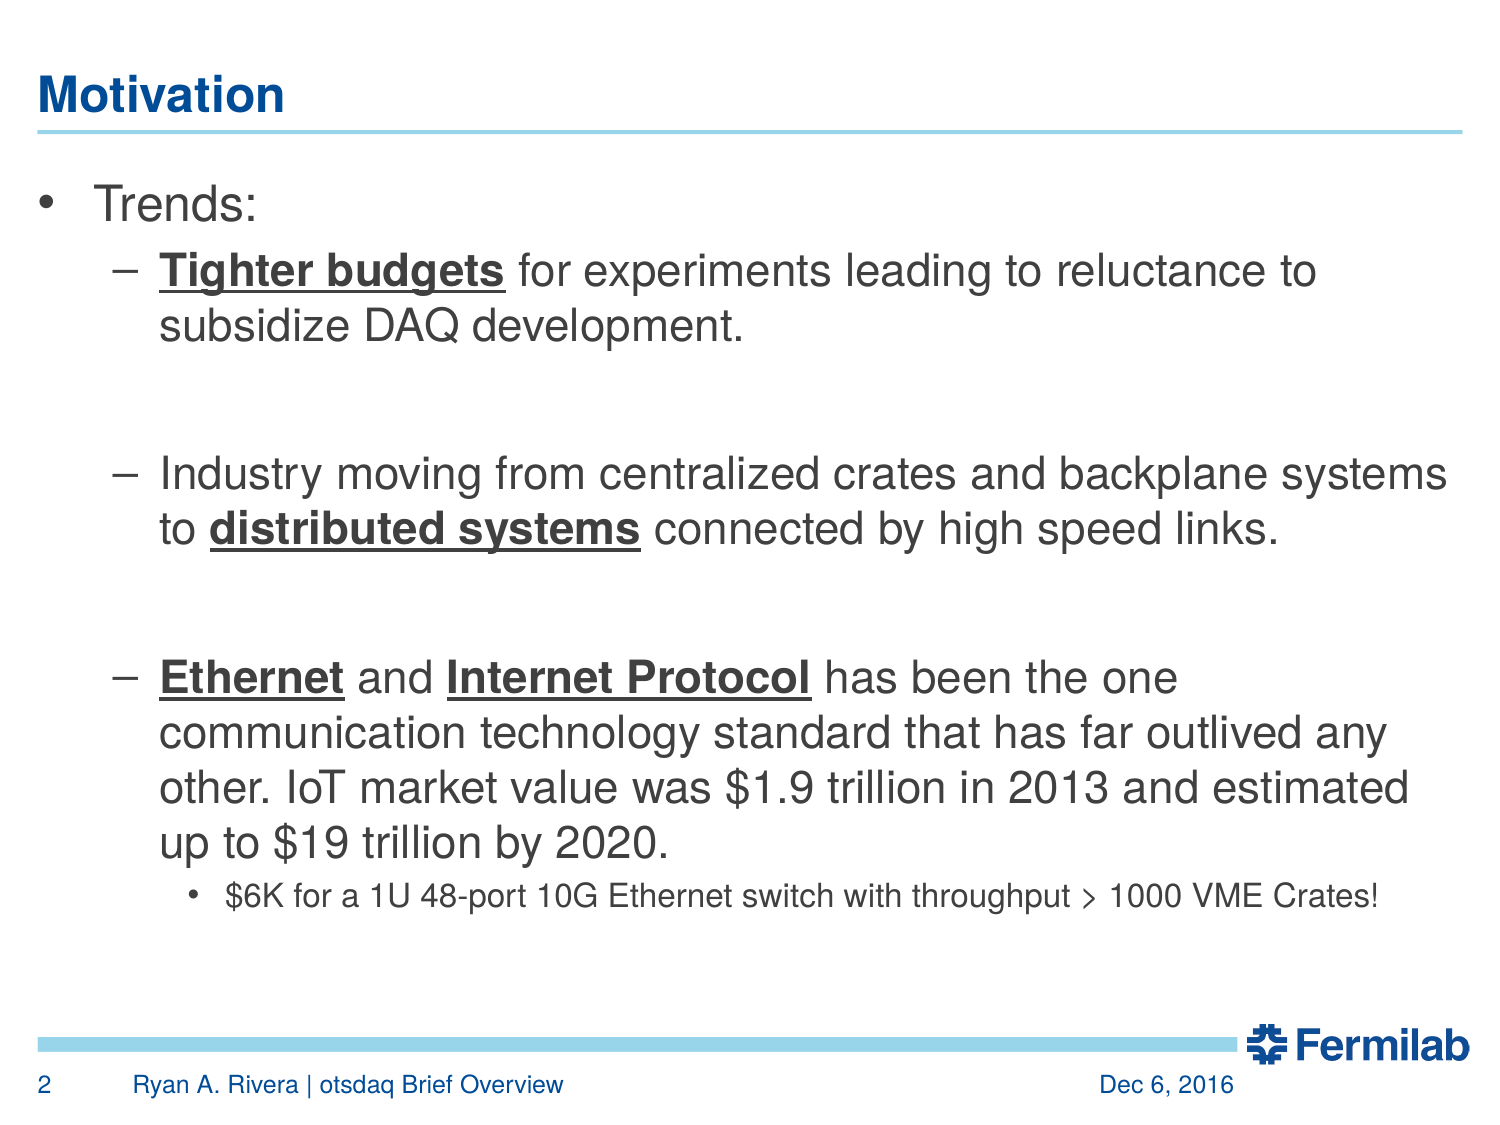

# Motivation
Trends:
Tighter budgets for experiments leading to reluctance to subsidize DAQ development.

Industry moving from centralized crates and backplane systems to distributed systems connected by high speed links.

Ethernet and Internet Protocol has been the one communication technology standard that has far outlived any other. IoT market value was $1.9 trillion in 2013 and estimated up to $19 trillion by 2020.
$6K for a 1U 48-port 10G Ethernet switch with throughput > 1000 VME Crates!

2
Ryan A. Rivera | otsdaq Brief Overview
Dec 6, 2016